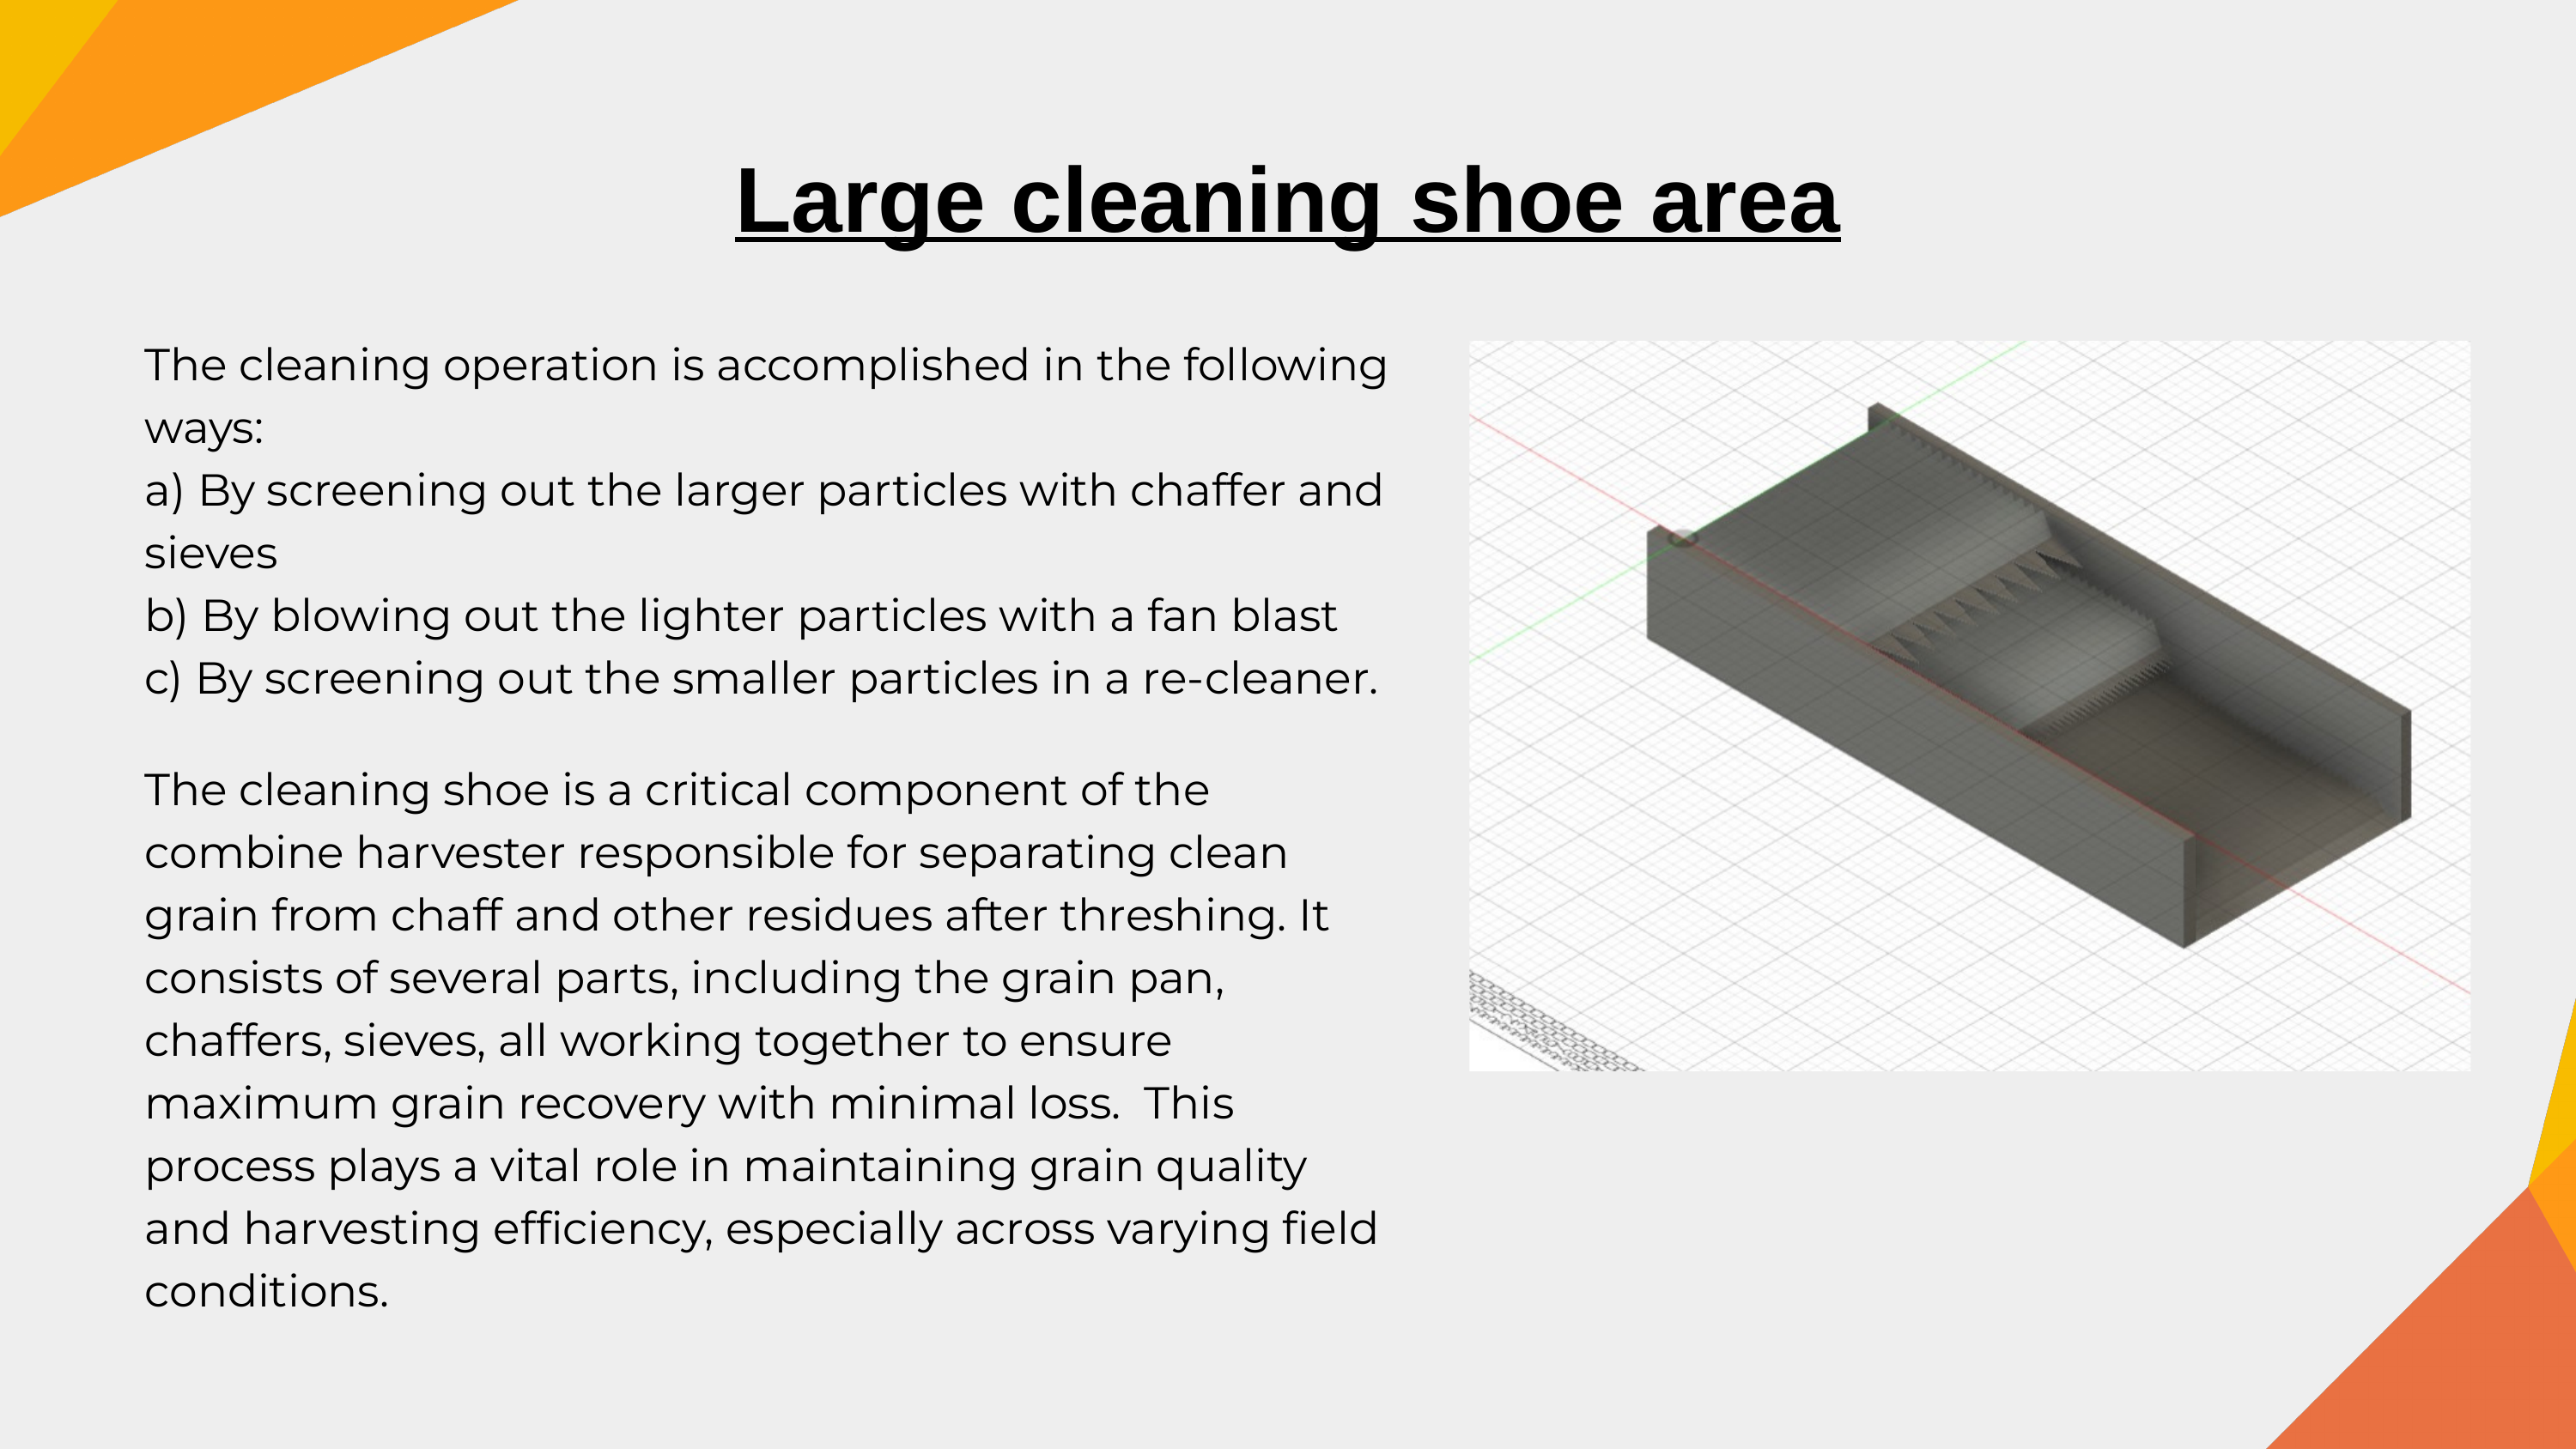

Large cleaning shoe area

The cleaning operation is accomplished in the following ways:
a) By screening out the larger particles with chaffer and sieves
b) By blowing out the lighter particles with a fan blast
c) By screening out the smaller particles in a re-cleaner.

The cleaning shoe is a critical component of the combine harvester responsible for separating clean grain from chaff and other residues after threshing. It consists of several parts, including the grain pan, chaffers, sieves, all working together to ensure maximum grain recovery with minimal loss.  This process plays a vital role in maintaining grain quality and harvesting efficiency, especially across varying field conditions.